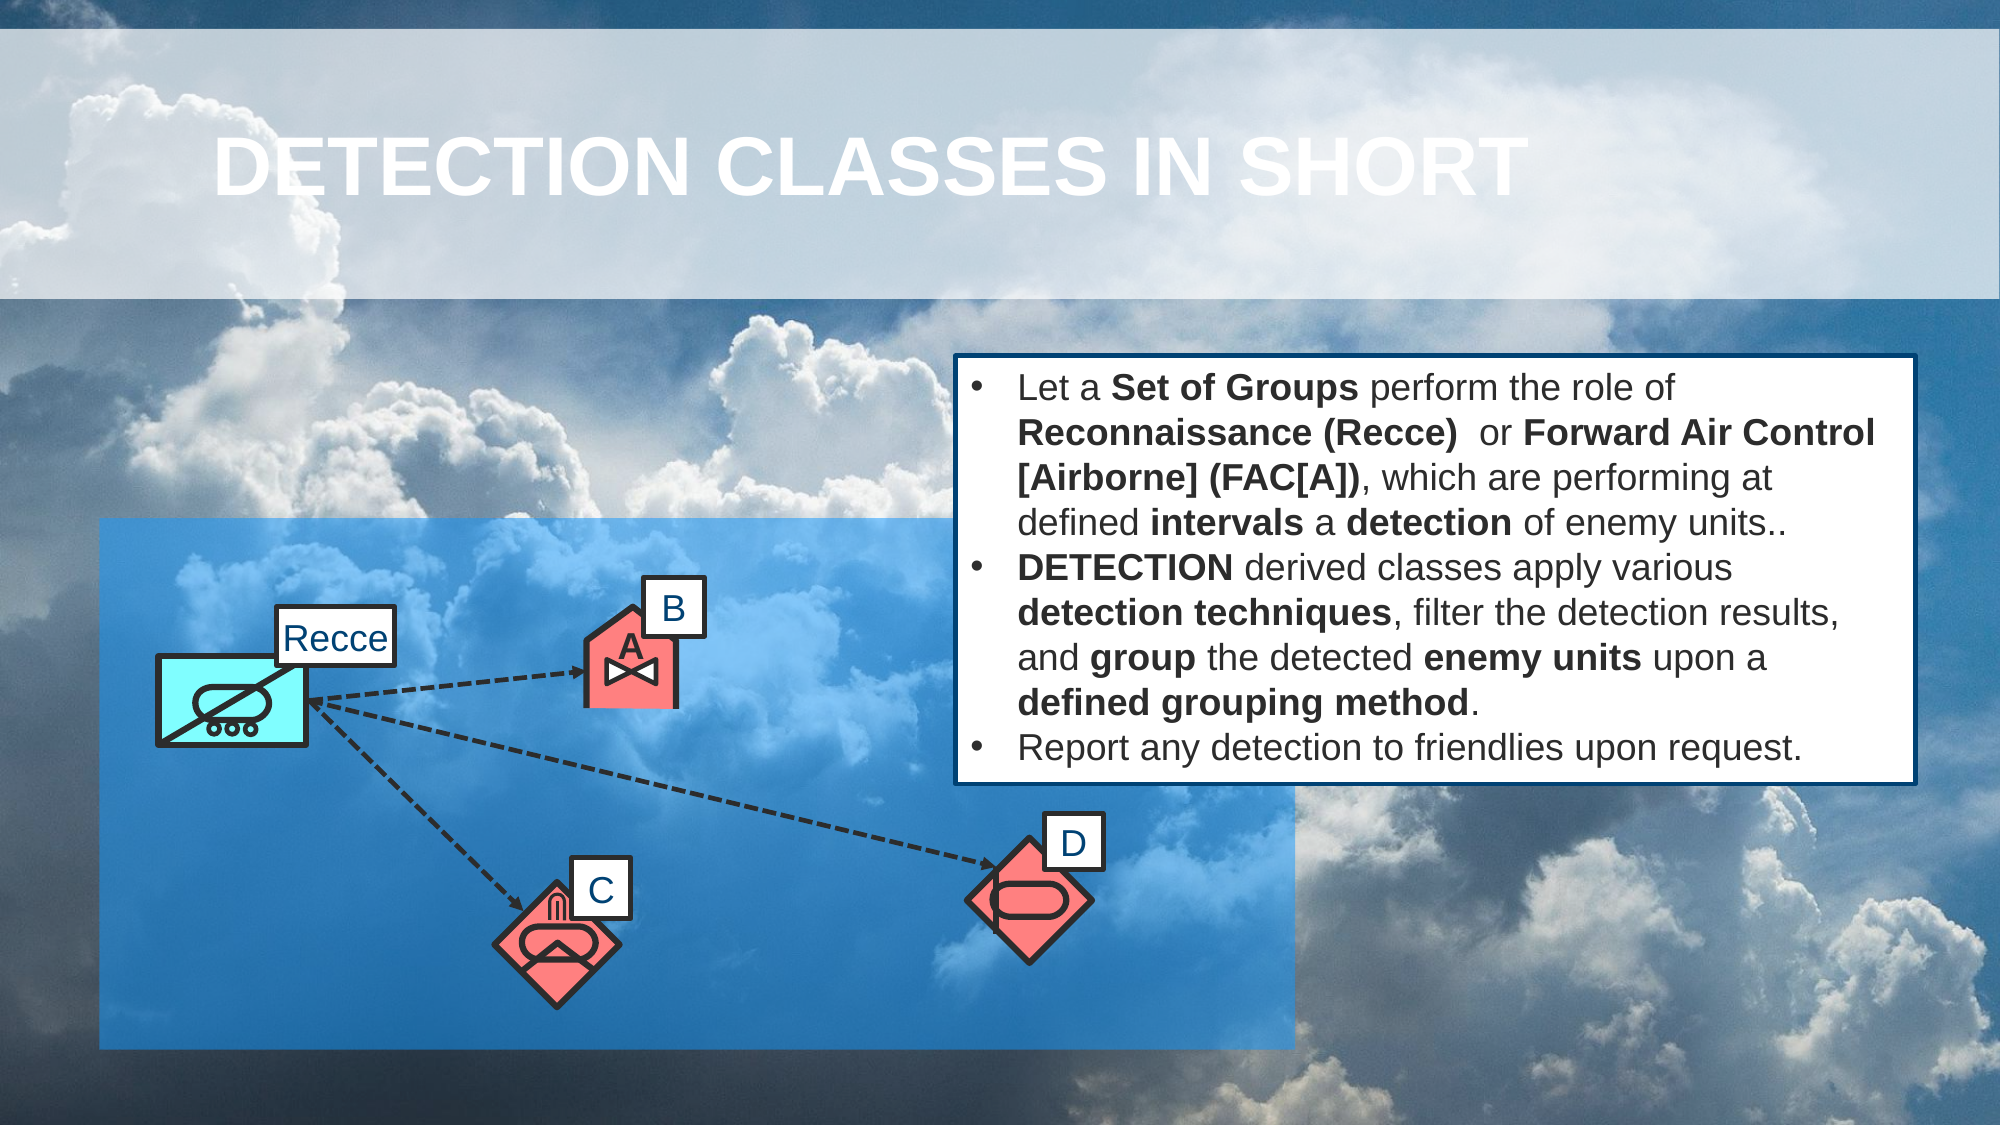

# DETECTION classes in short
Let a Set of Groups perform the role of Reconnaissance (Recce)  or Forward Air Control [Airborne] (FAC[A]), which are performing at defined intervals a detection of enemy units..
DETECTION derived classes apply various detection techniques, filter the detection results, and group the detected enemy units upon a defined grouping method.
Report any detection to friendlies upon request.

B
Recce

A

D

C